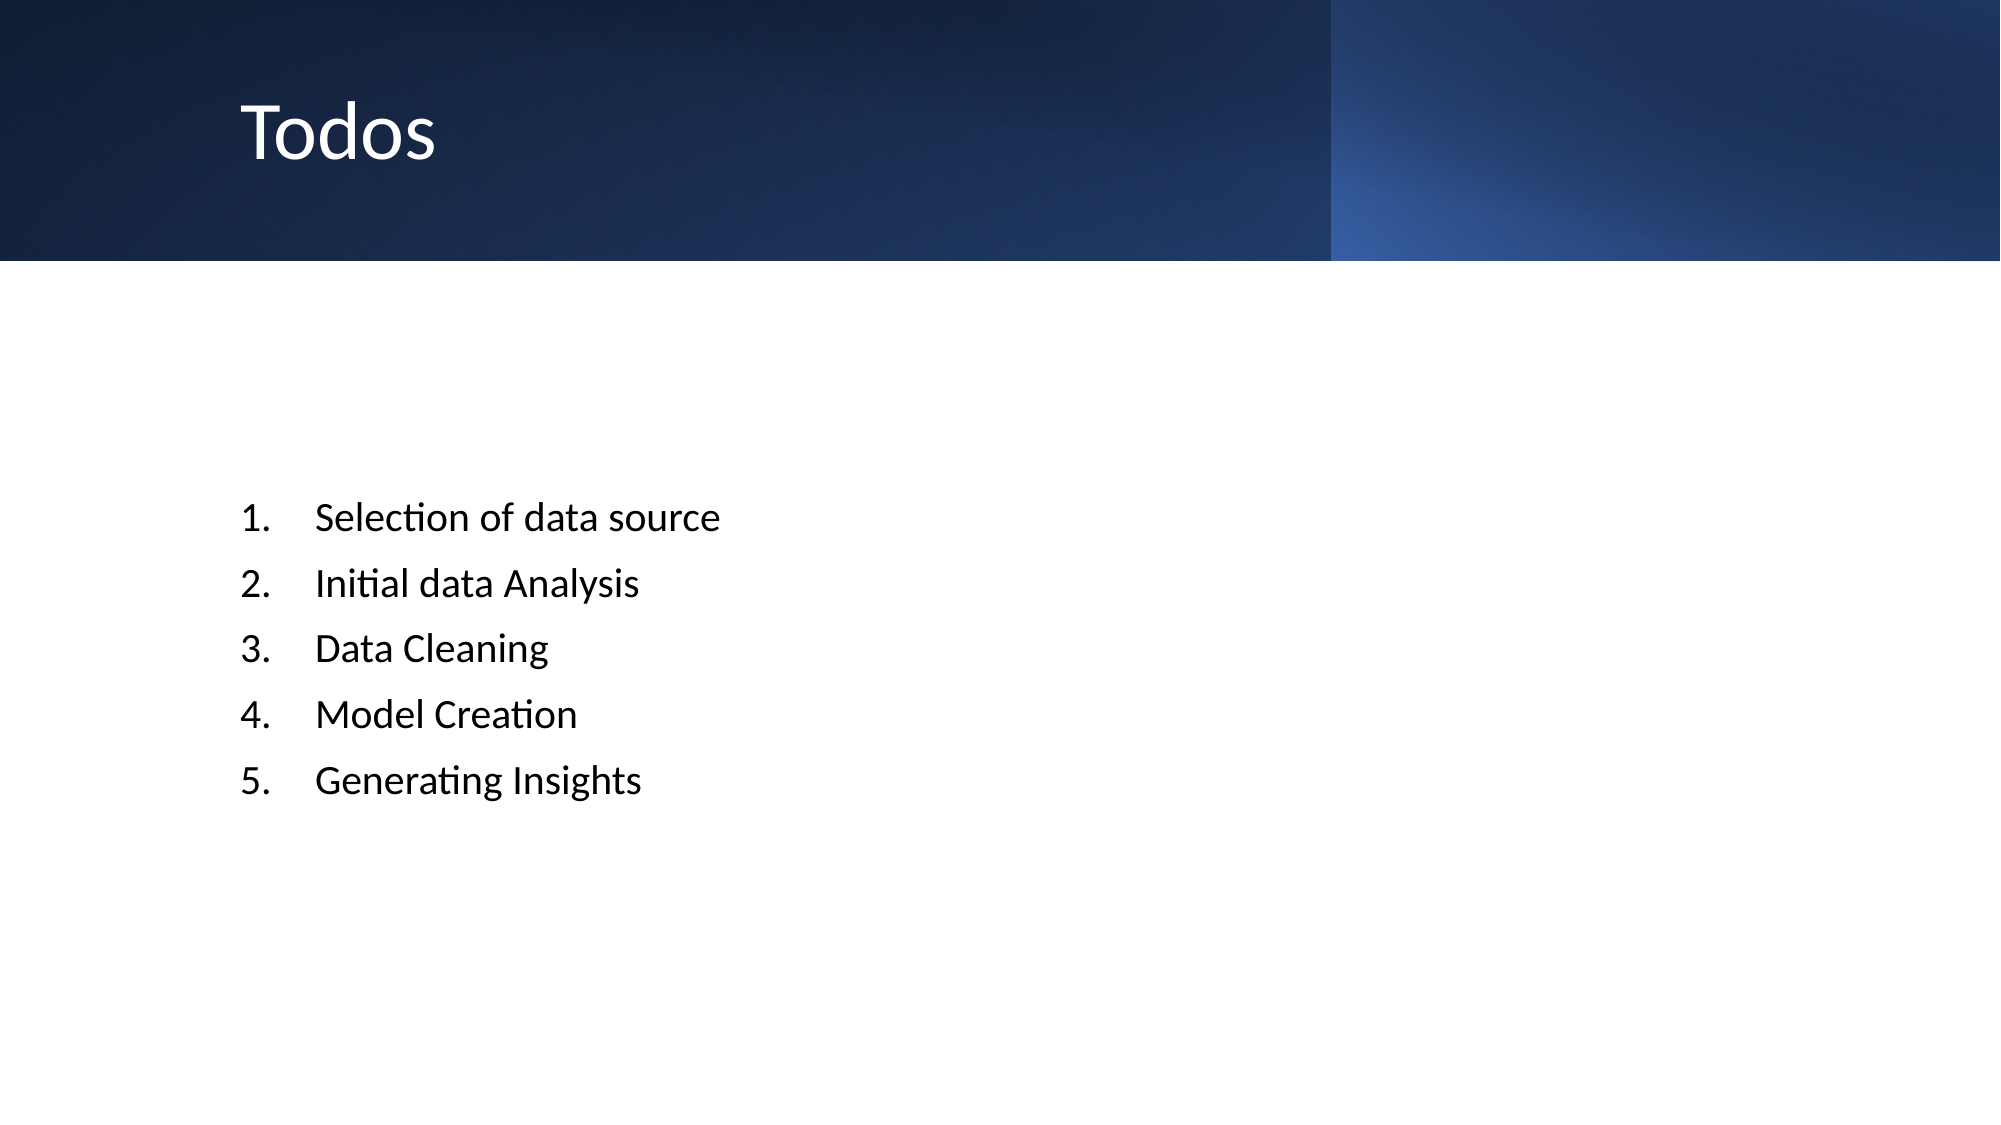

# Todos
Selection of data source
Initial data Analysis
Data Cleaning
Model Creation
Generating Insights

4